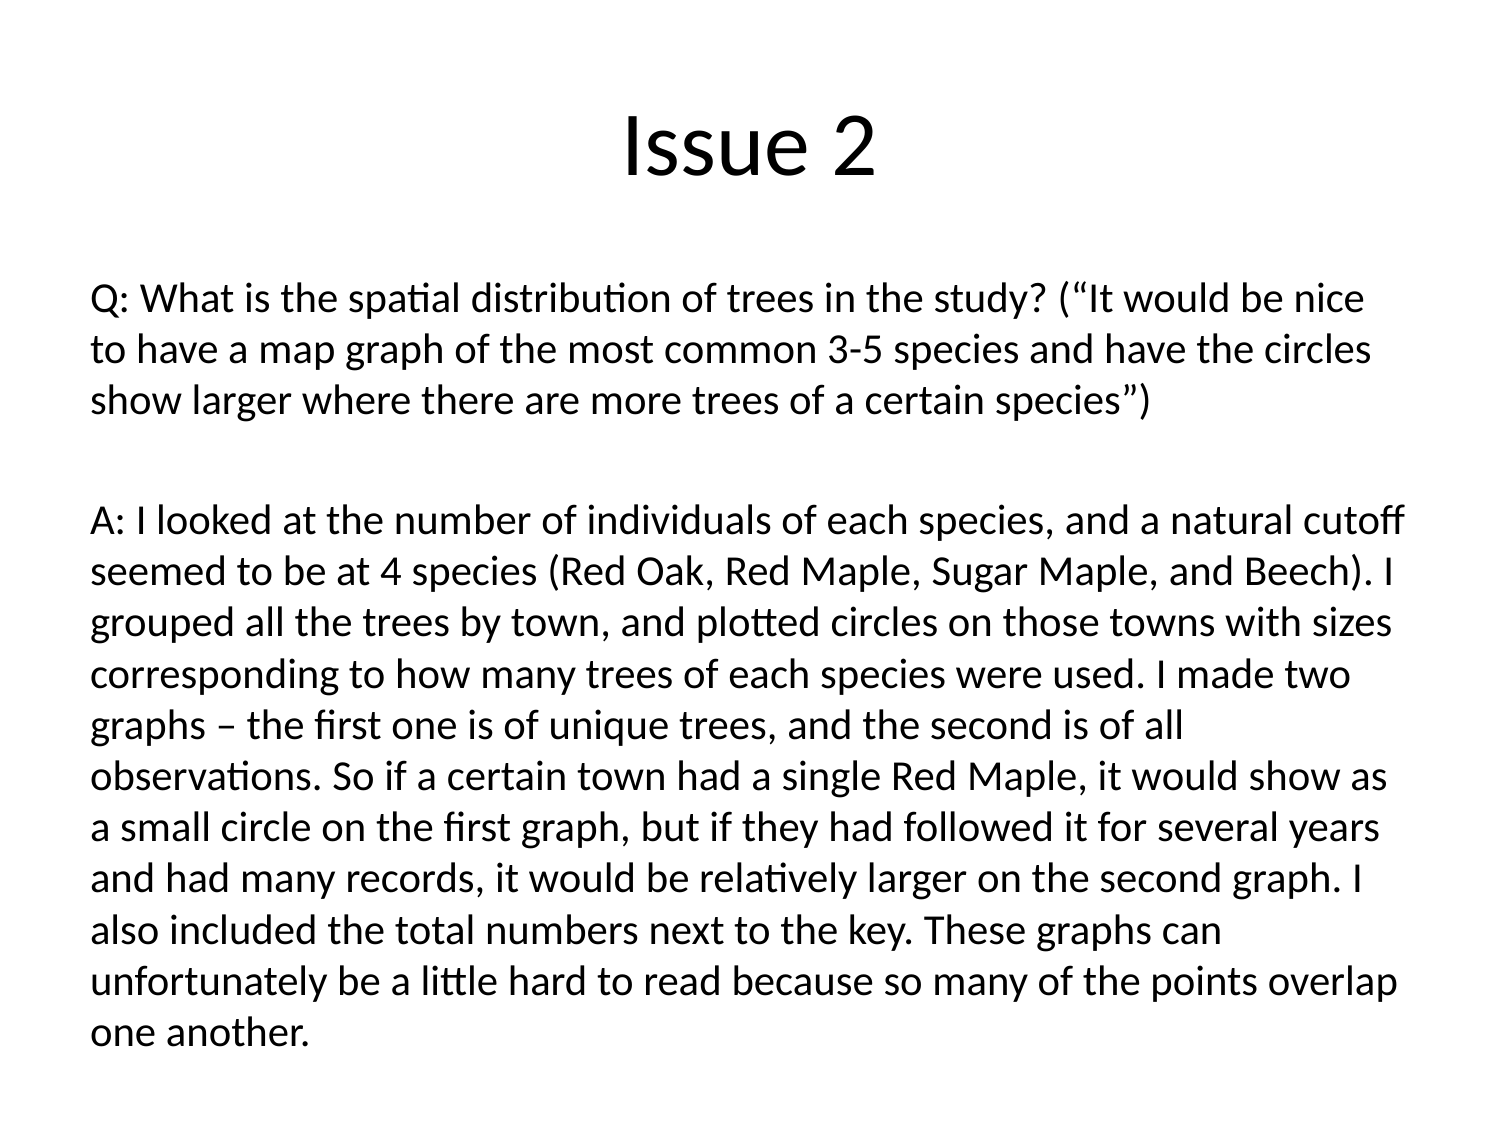

# Issue 2
Q: What is the spatial distribution of trees in the study? (“It would be nice to have a map graph of the most common 3-5 species and have the circles show larger where there are more trees of a certain species”)

A: I looked at the number of individuals of each species, and a natural cutoff seemed to be at 4 species (Red Oak, Red Maple, Sugar Maple, and Beech). I grouped all the trees by town, and plotted circles on those towns with sizes corresponding to how many trees of each species were used. I made two graphs – the first one is of unique trees, and the second is of all observations. So if a certain town had a single Red Maple, it would show as a small circle on the first graph, but if they had followed it for several years and had many records, it would be relatively larger on the second graph. I also included the total numbers next to the key. These graphs can unfortunately be a little hard to read because so many of the points overlap one another.